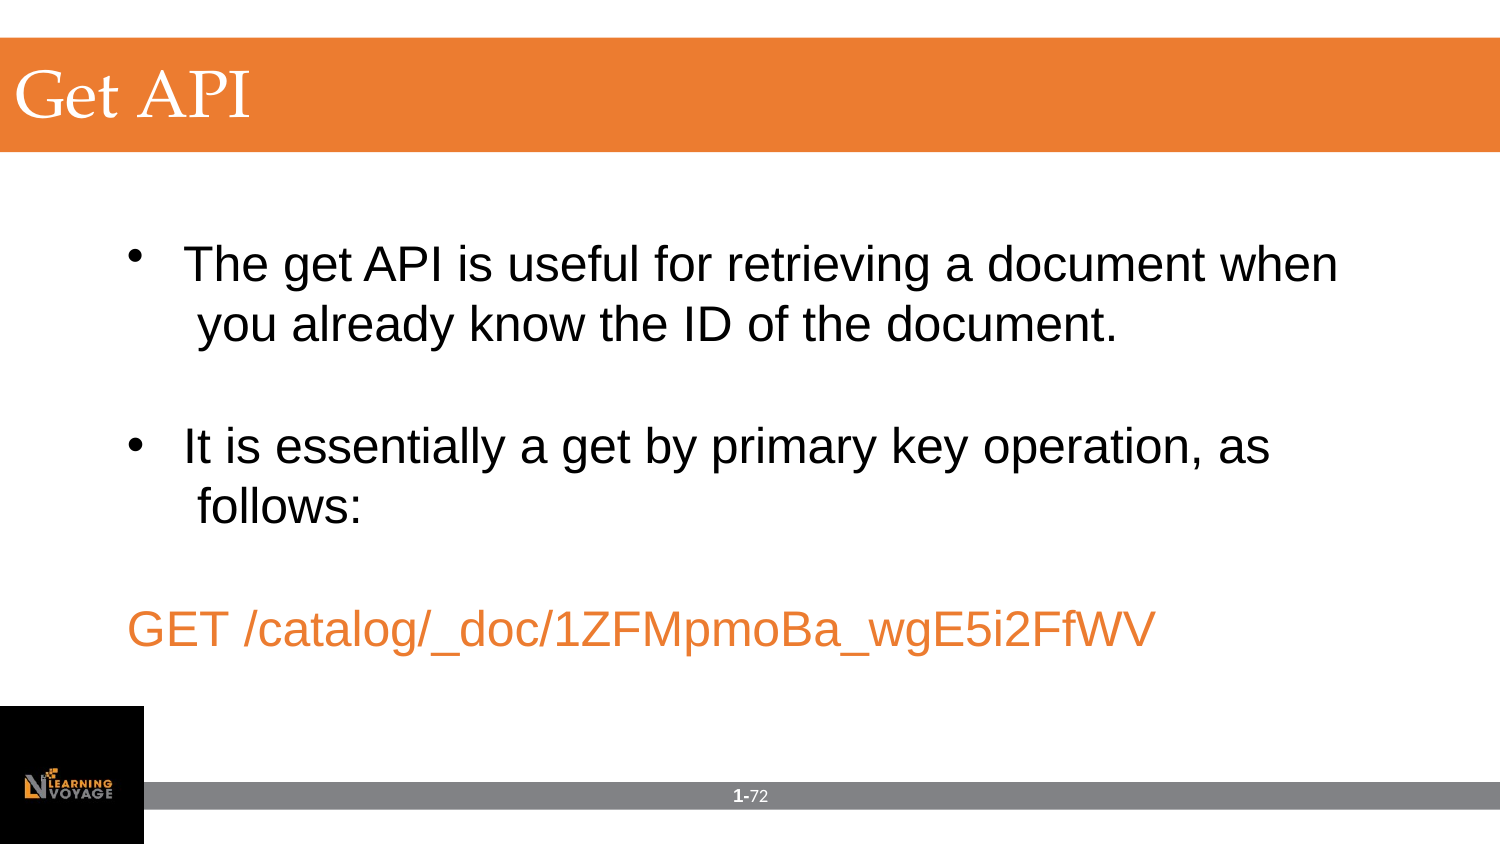

# Get API
The get API is useful for retrieving a document when  you already know the ID of the document.

It is essentially a get by primary key operation, as  follows:

GET /catalog/_doc/1ZFMpmoBa_wgE5i2FfWV
1-72